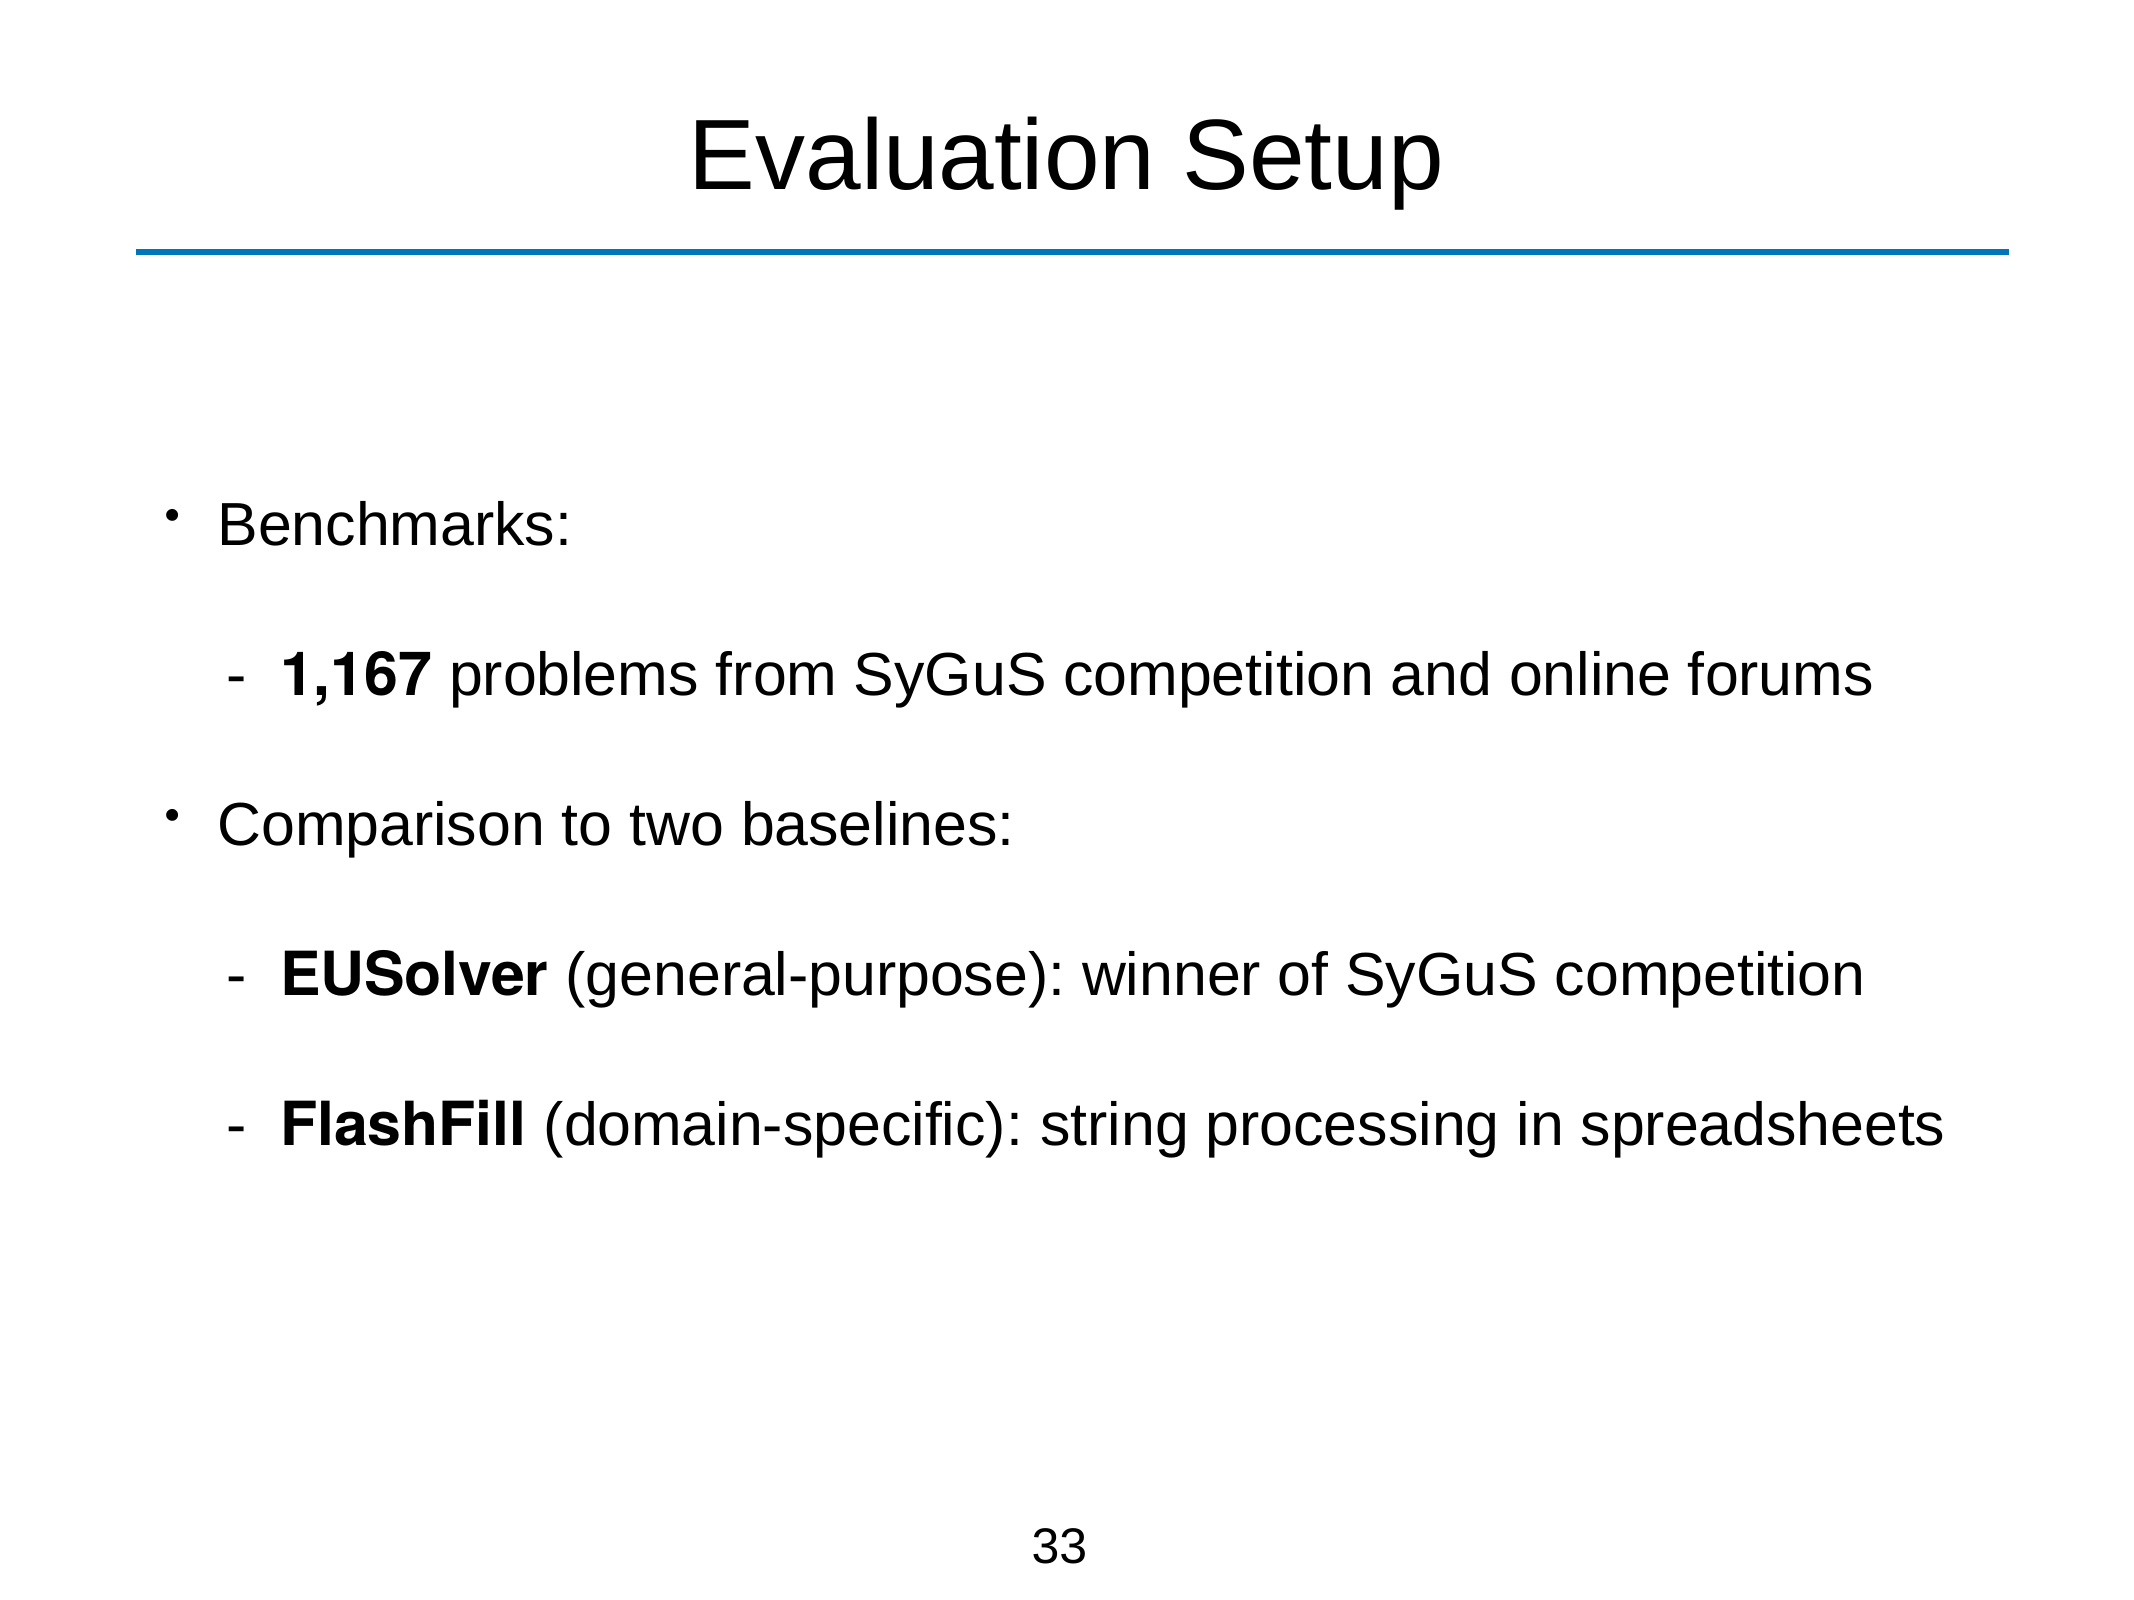

# Evaluation Setup
Benchmarks:
  -  1,167 problems from SyGuS competition and online forums
Comparison to two baselines:
  -  EUSolver (general-purpose): winner of SyGuS competition
  -  FlashFill (domain-specific): string processing in spreadsheets
33